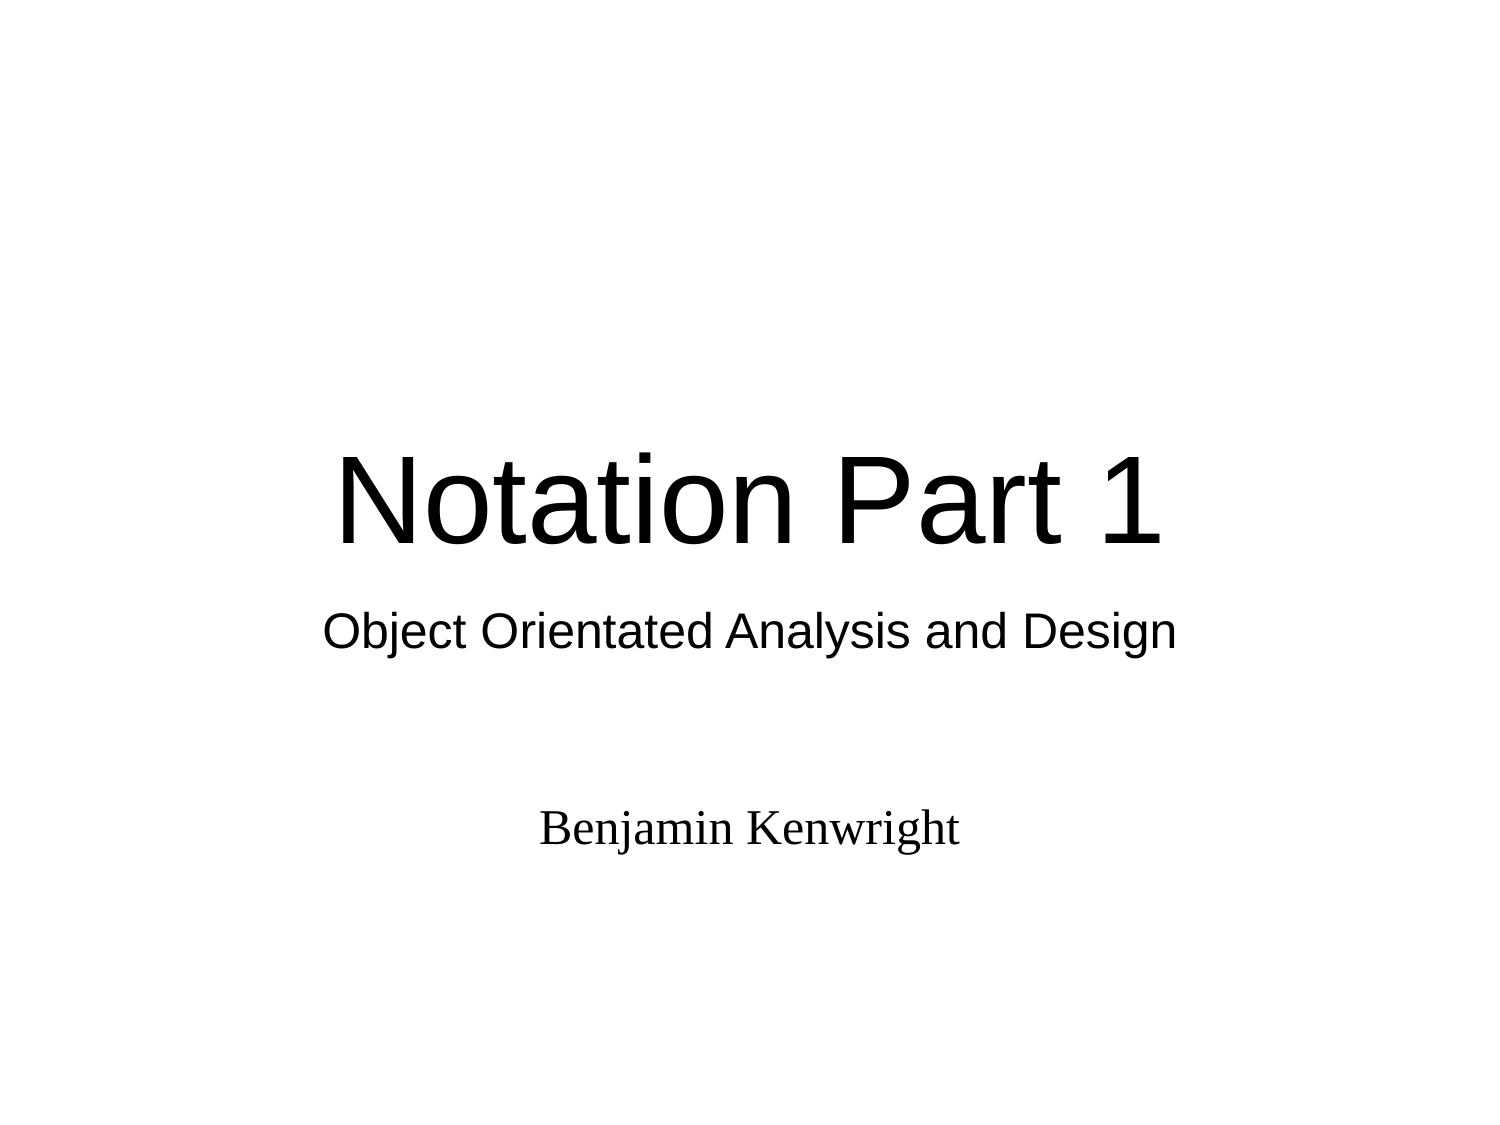

# Notation Part 1
Object Orientated Analysis and Design
Benjamin Kenwright